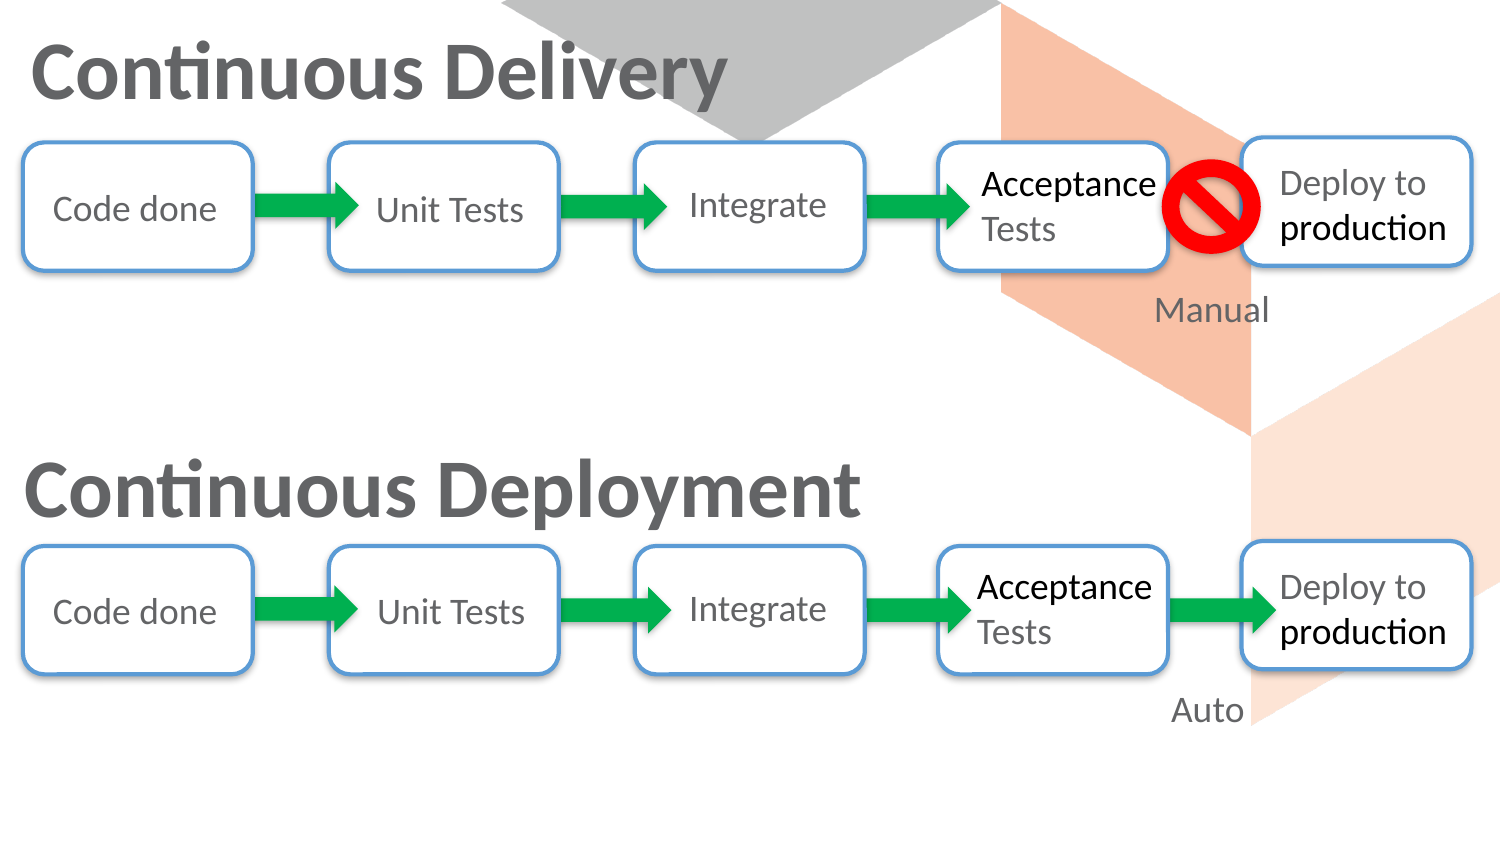

Continuous Delivery

Acceptance
Tests
Deploy to
production

Integrate
Code done
Unit Tests

Manual
Continuous Deployment

Acceptance
Tests
Deploy to
production
Integrate
Code done
Unit Tests

Auto